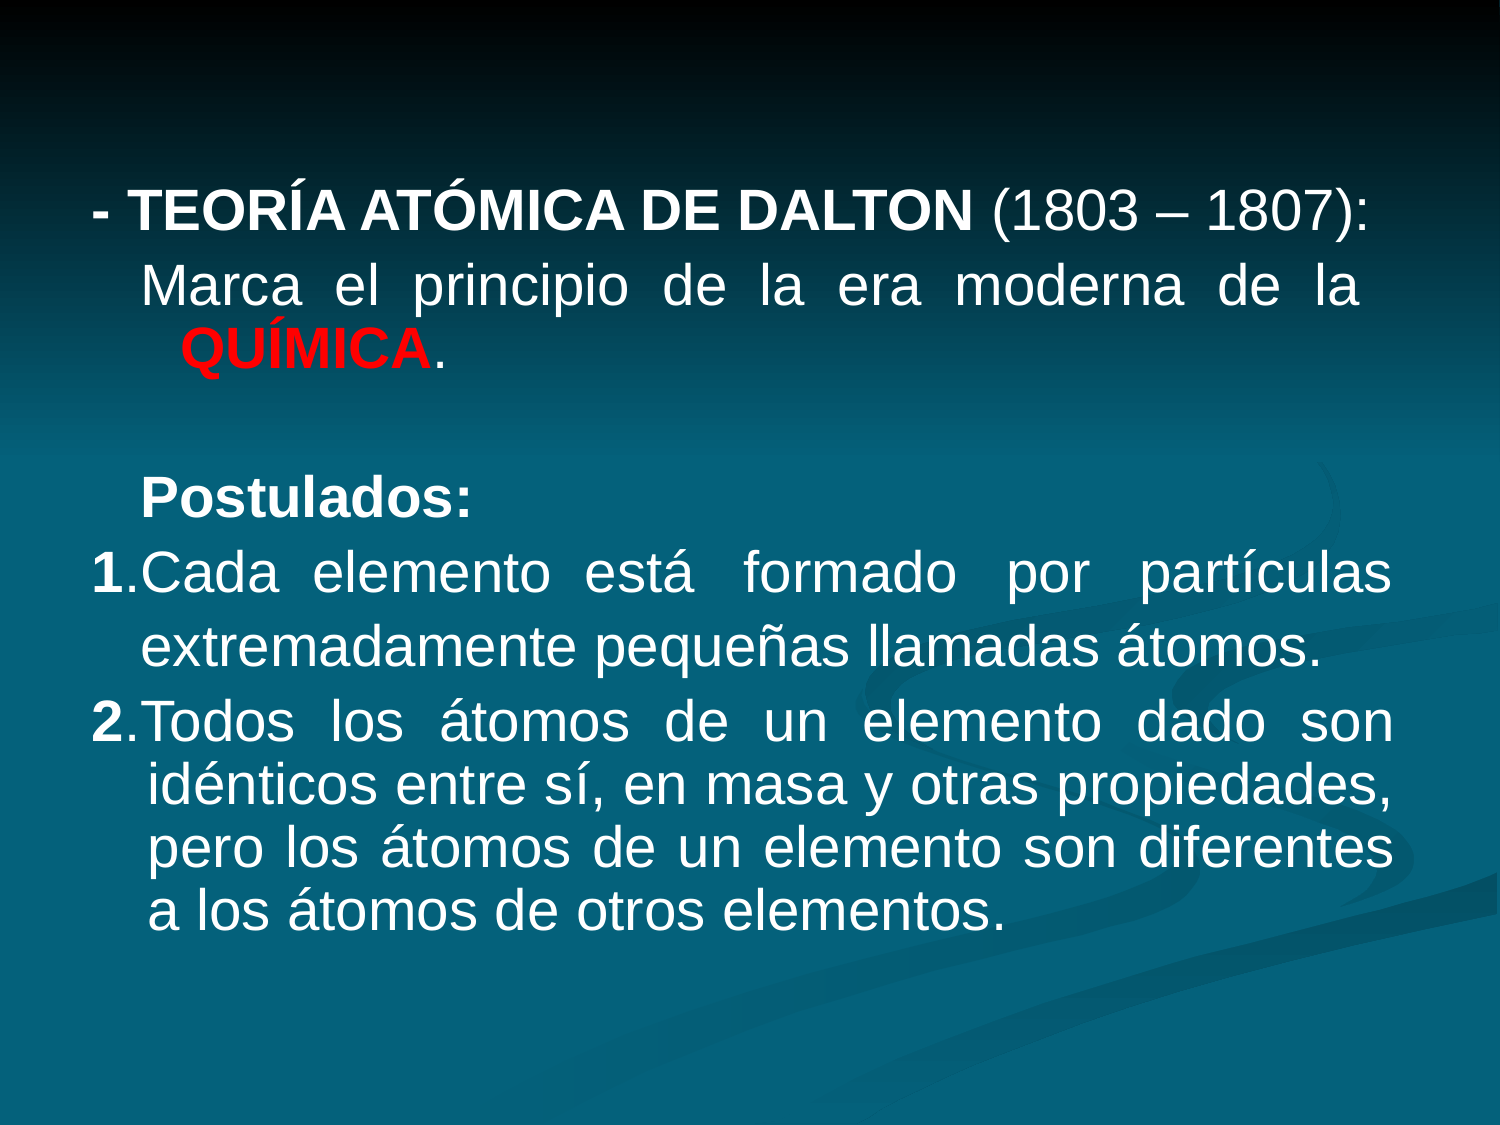

- TEORÍA ATÓMICA DE DALTON (1803 – 1807):
   Marca  el  principio  de  la  era  moderna  de  la     QUÍMICA.

   Postulados:
1.Cada  elemento  está   formado   por   partículas
   extremadamente pequeñas llamadas átomos.
2.Todos los átomos de un elemento dado son idénticos entre sí, en masa y otras propiedades, pero los átomos de un elemento son diferentes a los átomos de otros elementos.